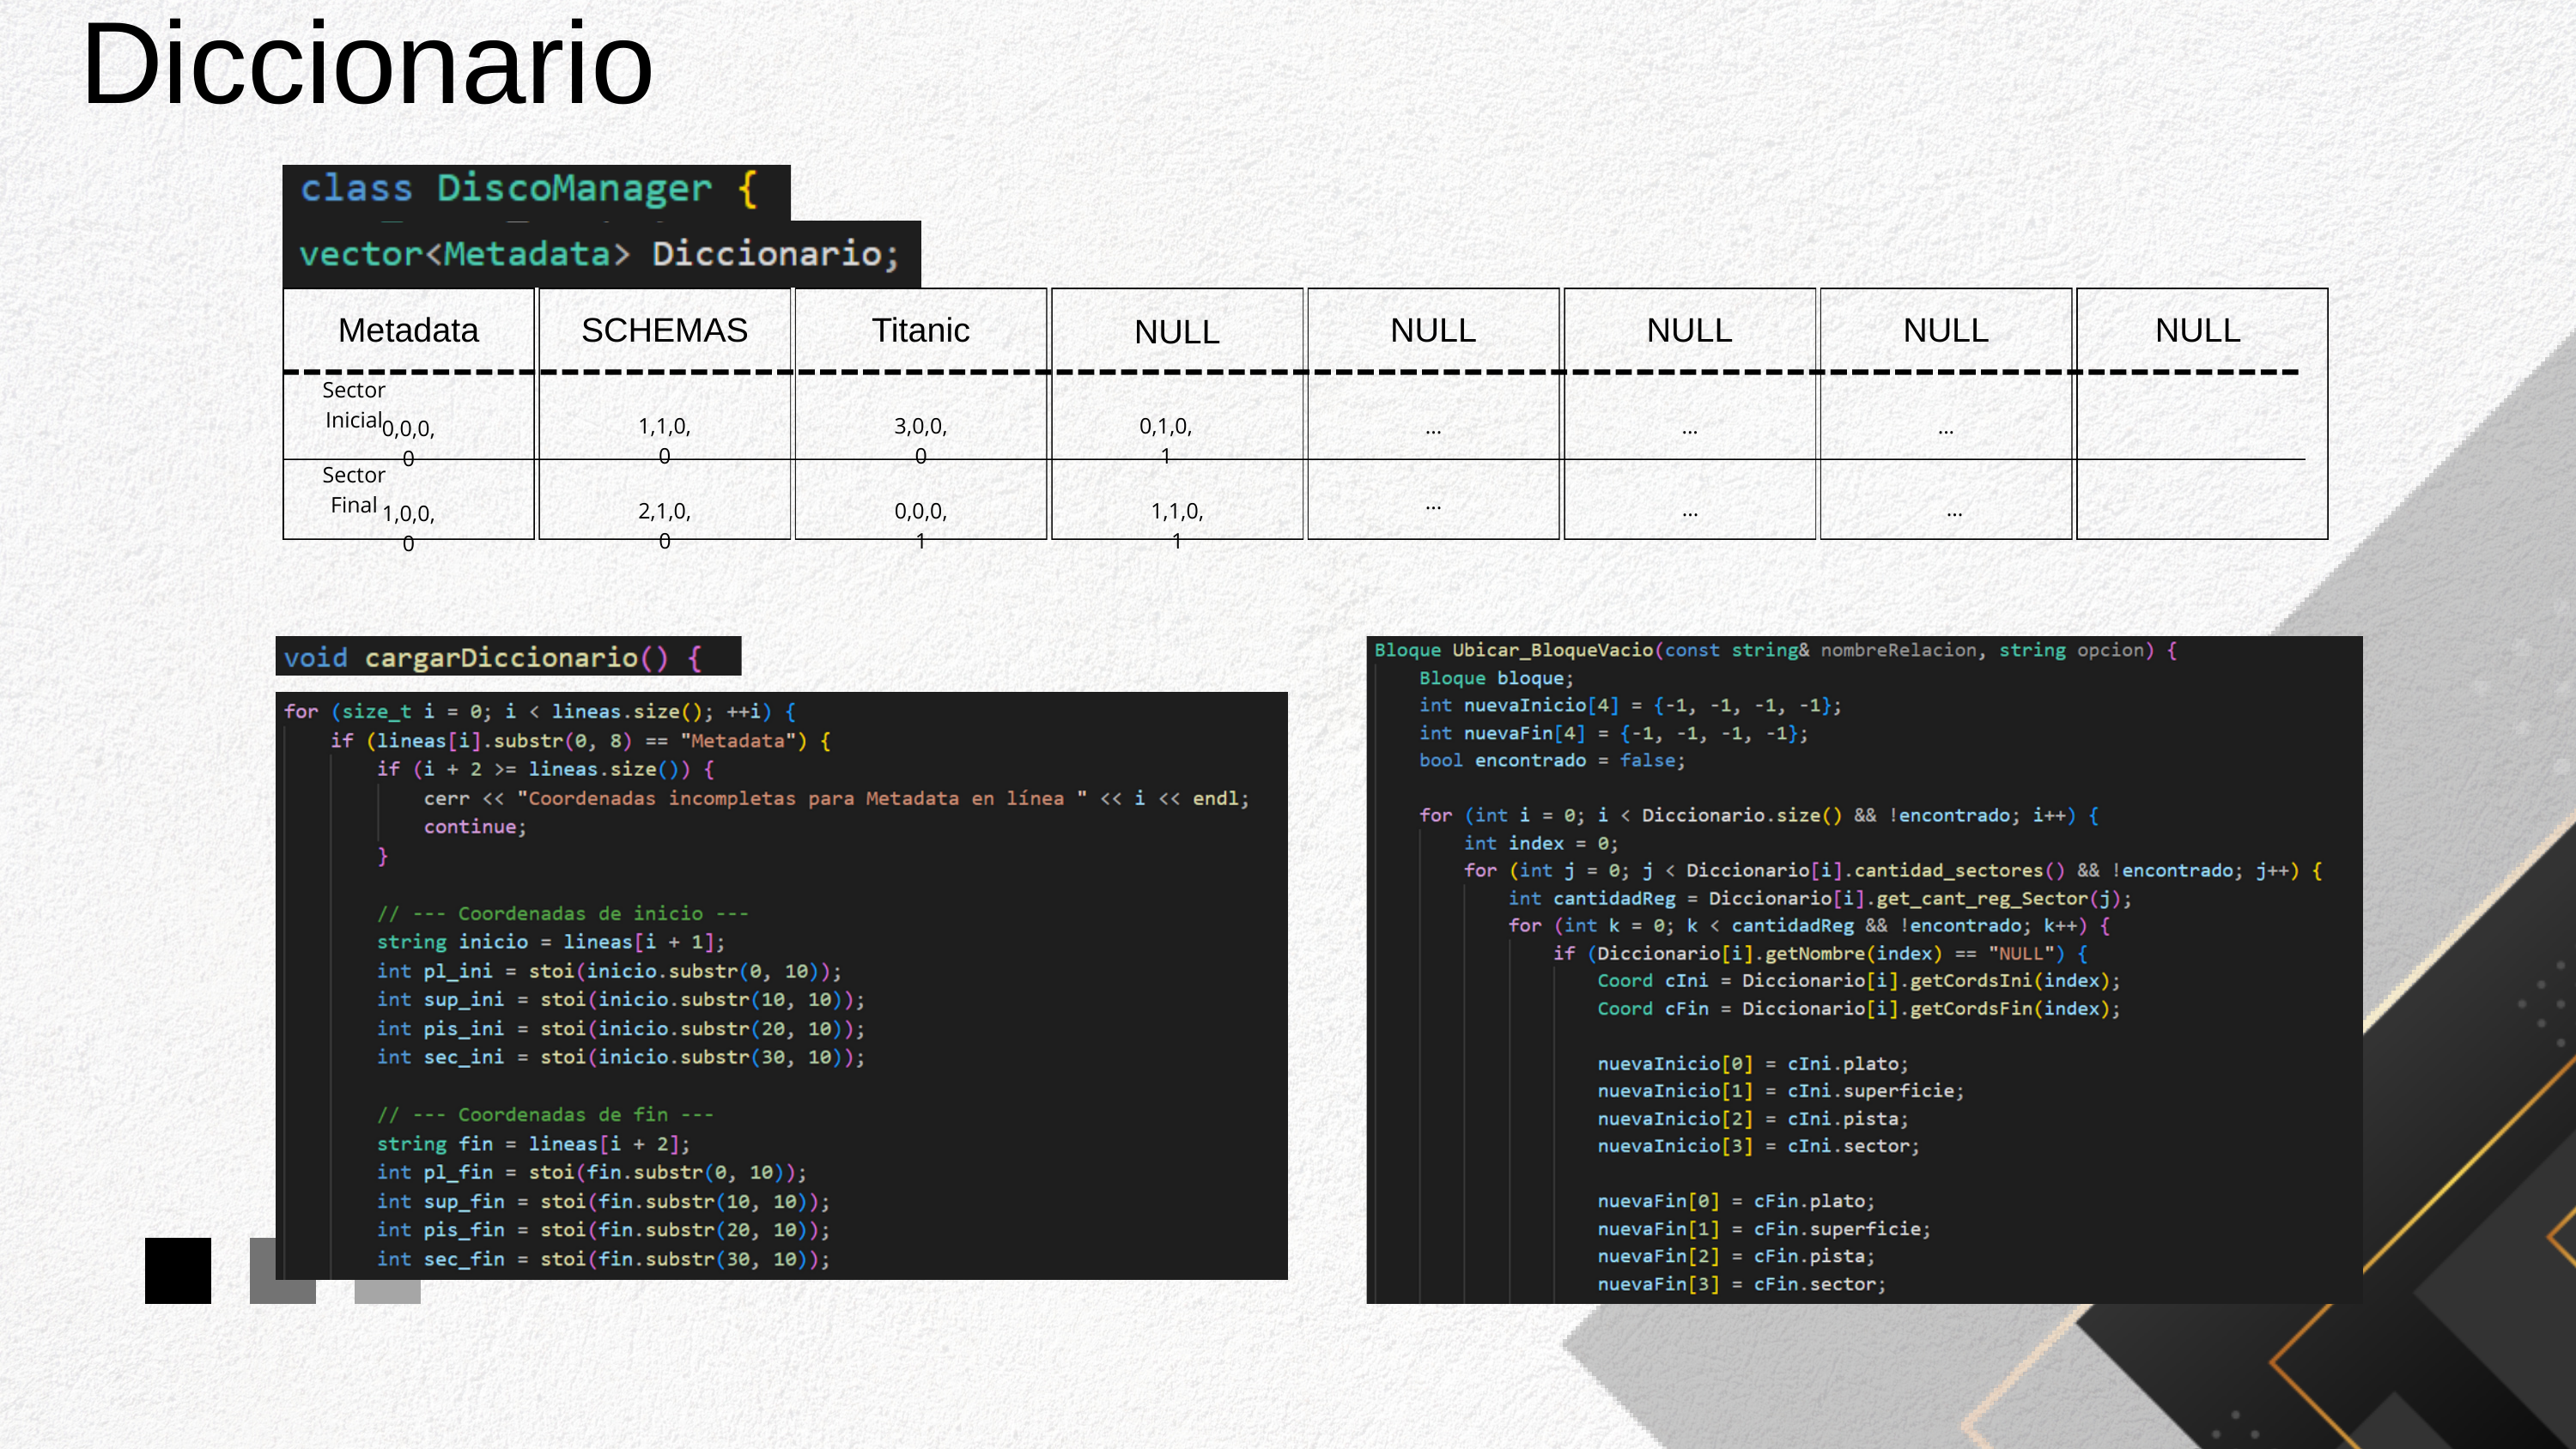

Diccionario

Metadata
SCHEMAS
Titanic
NULL
NULL
NULL
NULL
NULL

Sector Inicial
1,1,0,0
3,0,0,0
0,1,0,1
...
...
...
0,0,0,0
Sector Final

...
...
...
2,1,0,0
0,0,0,1
1,1,0,1
1,0,0,0